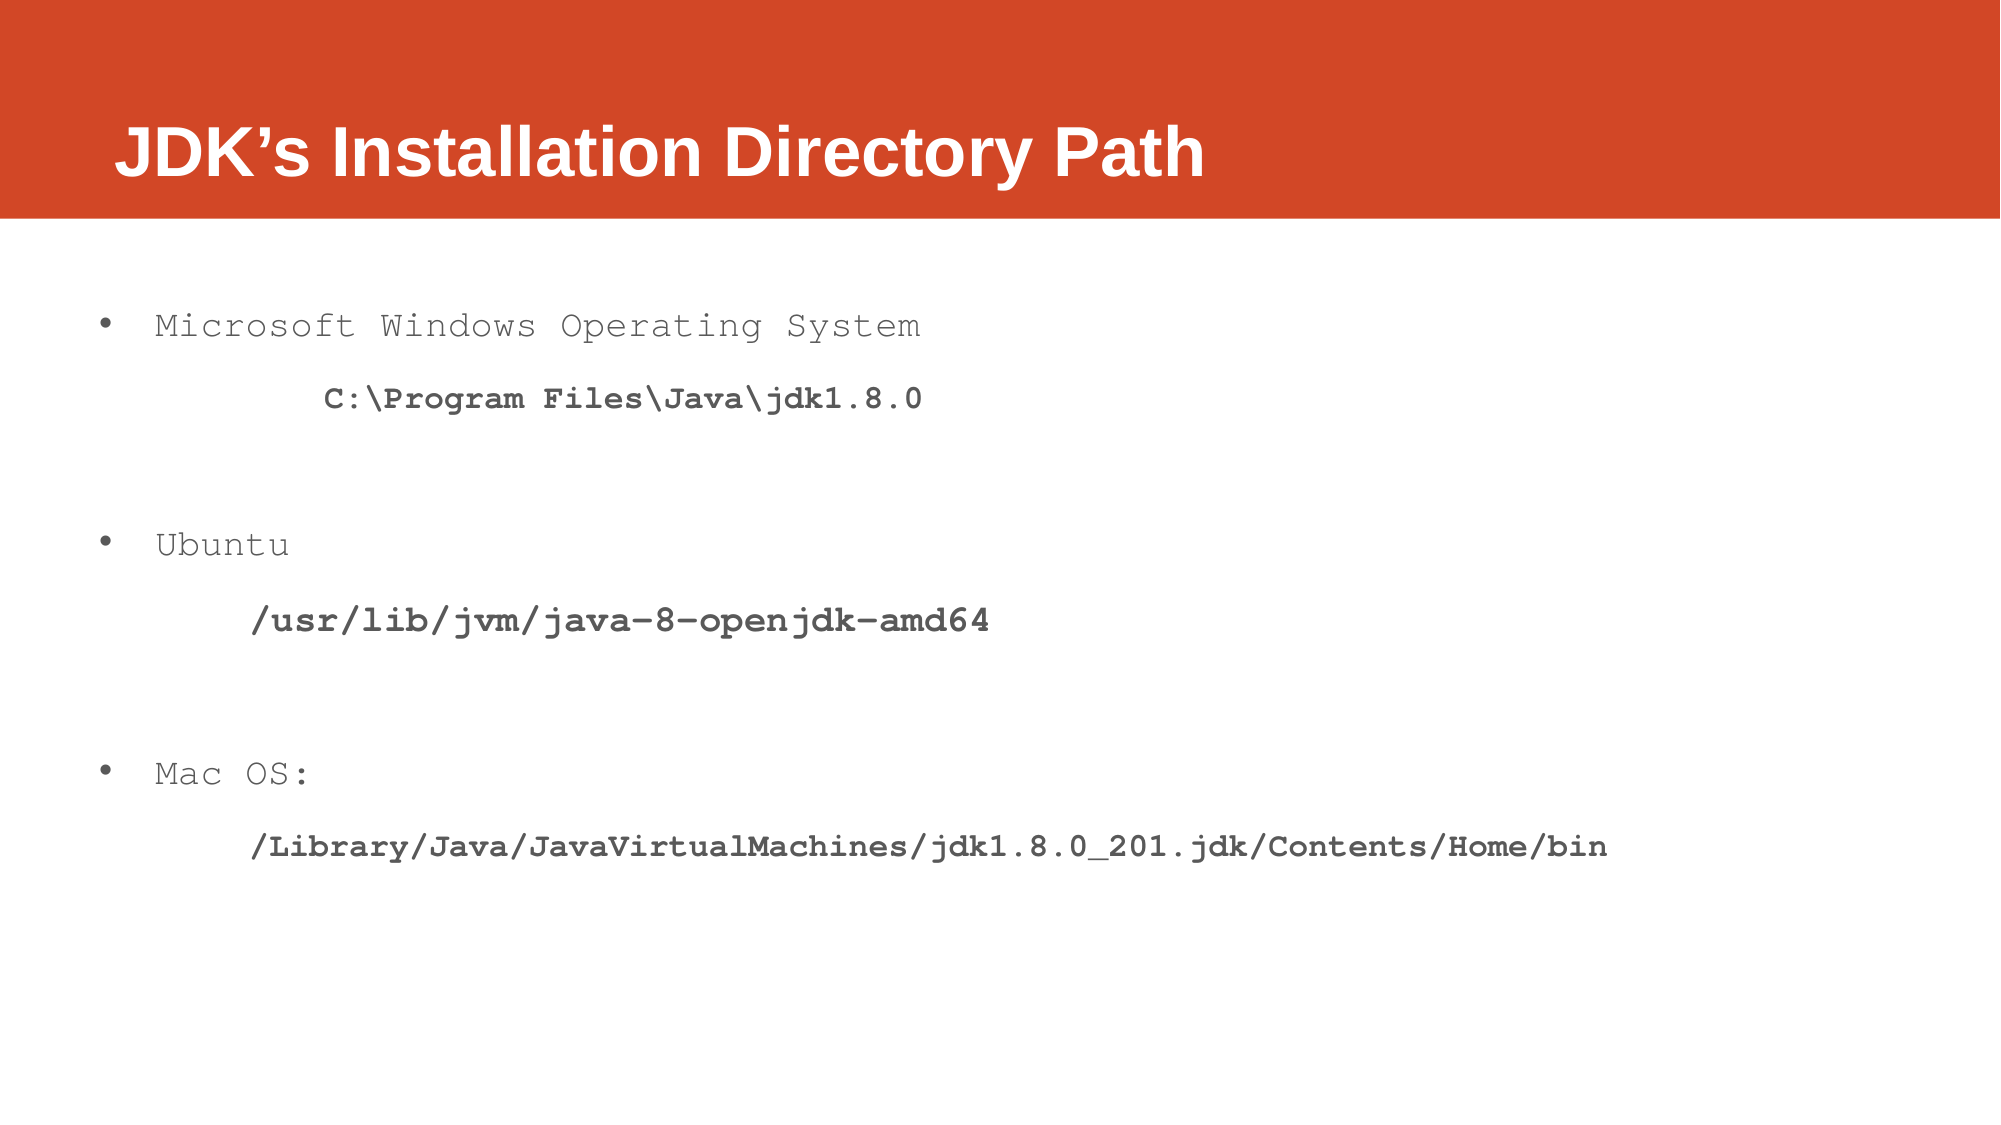

# JDK’s Installation Directory Path
Microsoft Windows Operating System
	C:\Program Files\Java\jdk1.8.0

Ubuntu
	/usr/lib/jvm/java-8-openjdk-amd64

Mac OS:
	/Library/Java/JavaVirtualMachines/jdk1.8.0_201.jdk/Contents/Home/bin